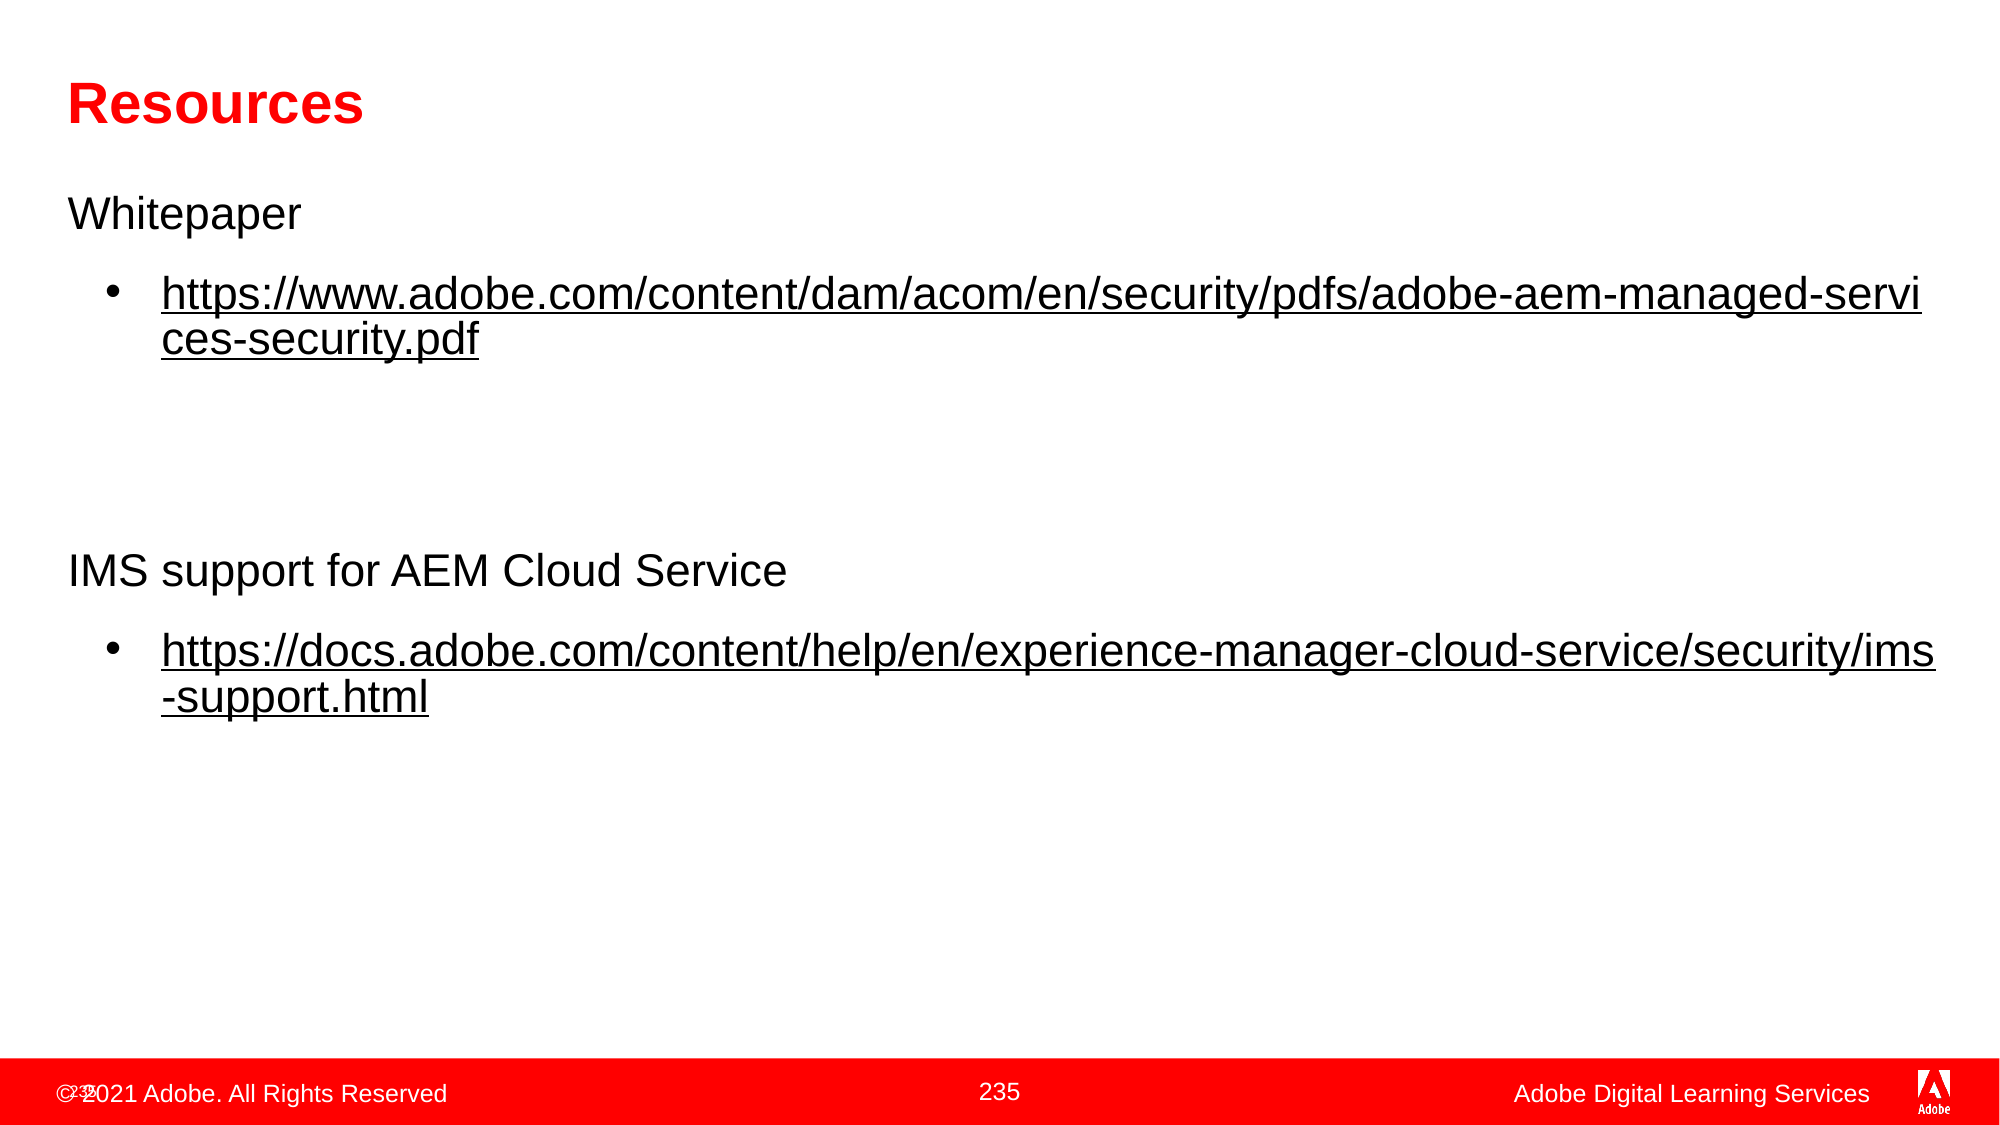

# Resources
Whitepaper
https://www.adobe.com/content/dam/acom/en/security/pdfs/adobe-aem-managed-services-security.pdf

IMS support for AEM Cloud Service
https://docs.adobe.com/content/help/en/experience-manager-cloud-service/security/ims-support.html
235